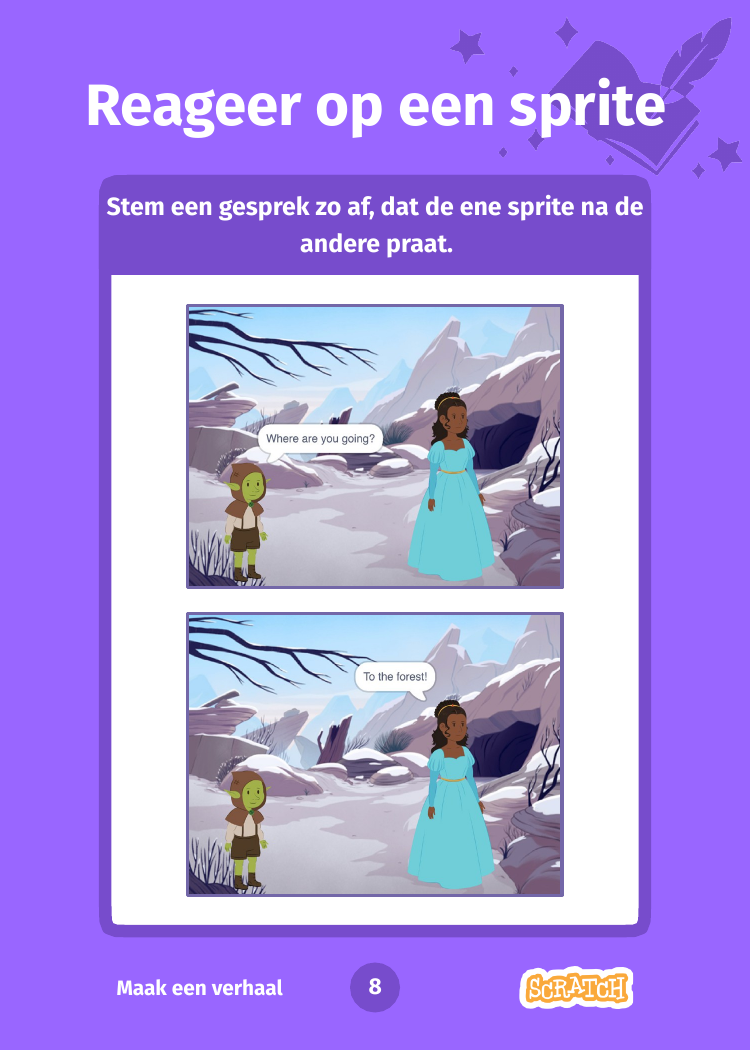

# Reageer op een sprite
Stem een gesprek zo af, dat de ene sprite na de andere praat.

8
Maak een verhaal